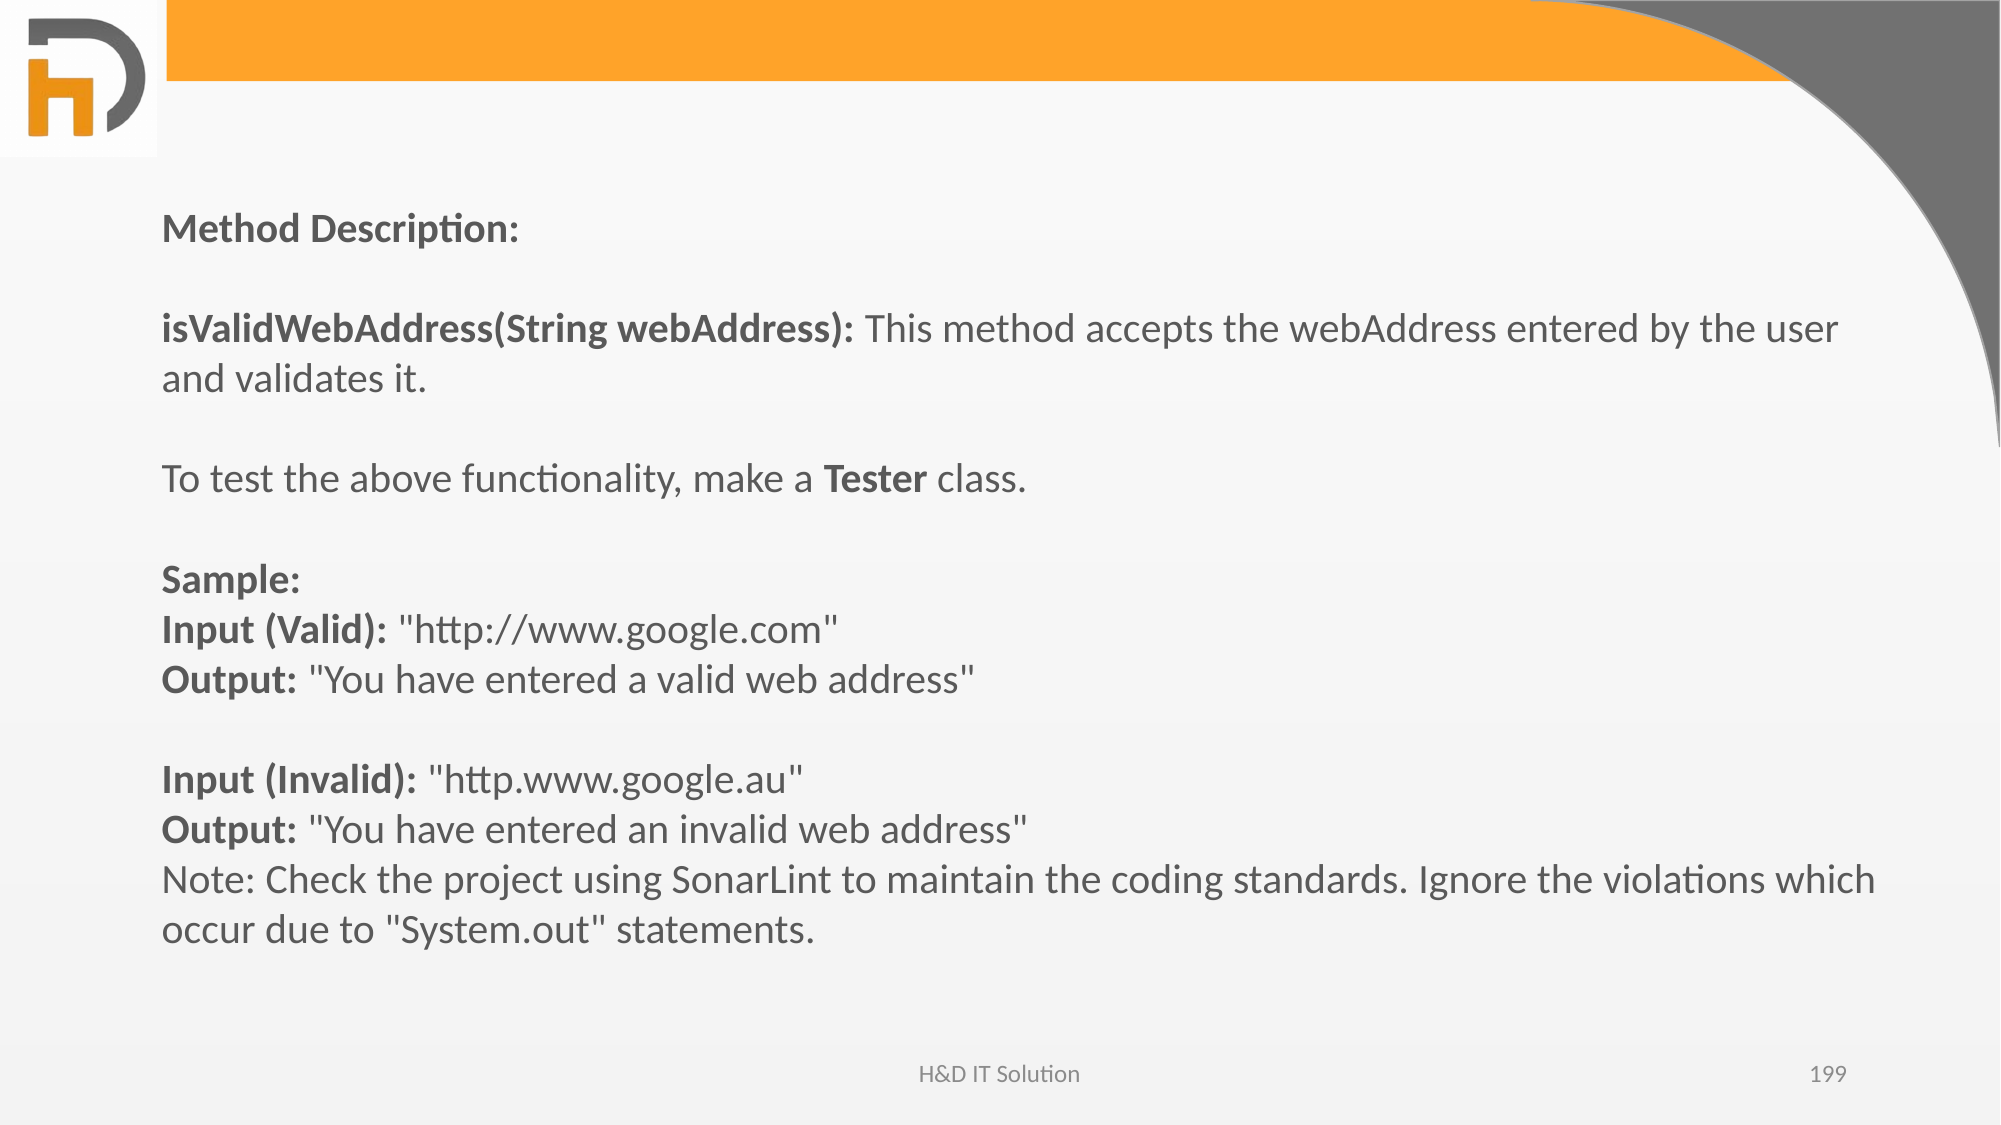

Method Description:

isValidWebAddress(String webAddress): This method accepts the webAddress entered by the user and validates it.
To test the above functionality, make a Tester class.
Sample:
Input (Valid): "http://www.google.com"
Output: "You have entered a valid web address"

Input (Invalid): "http.www.google.au"
Output: "You have entered an invalid web address"
Note: Check the project using SonarLint to maintain the coding standards. Ignore the violations which occur due to "System.out" statements.
H&D IT Solution
199